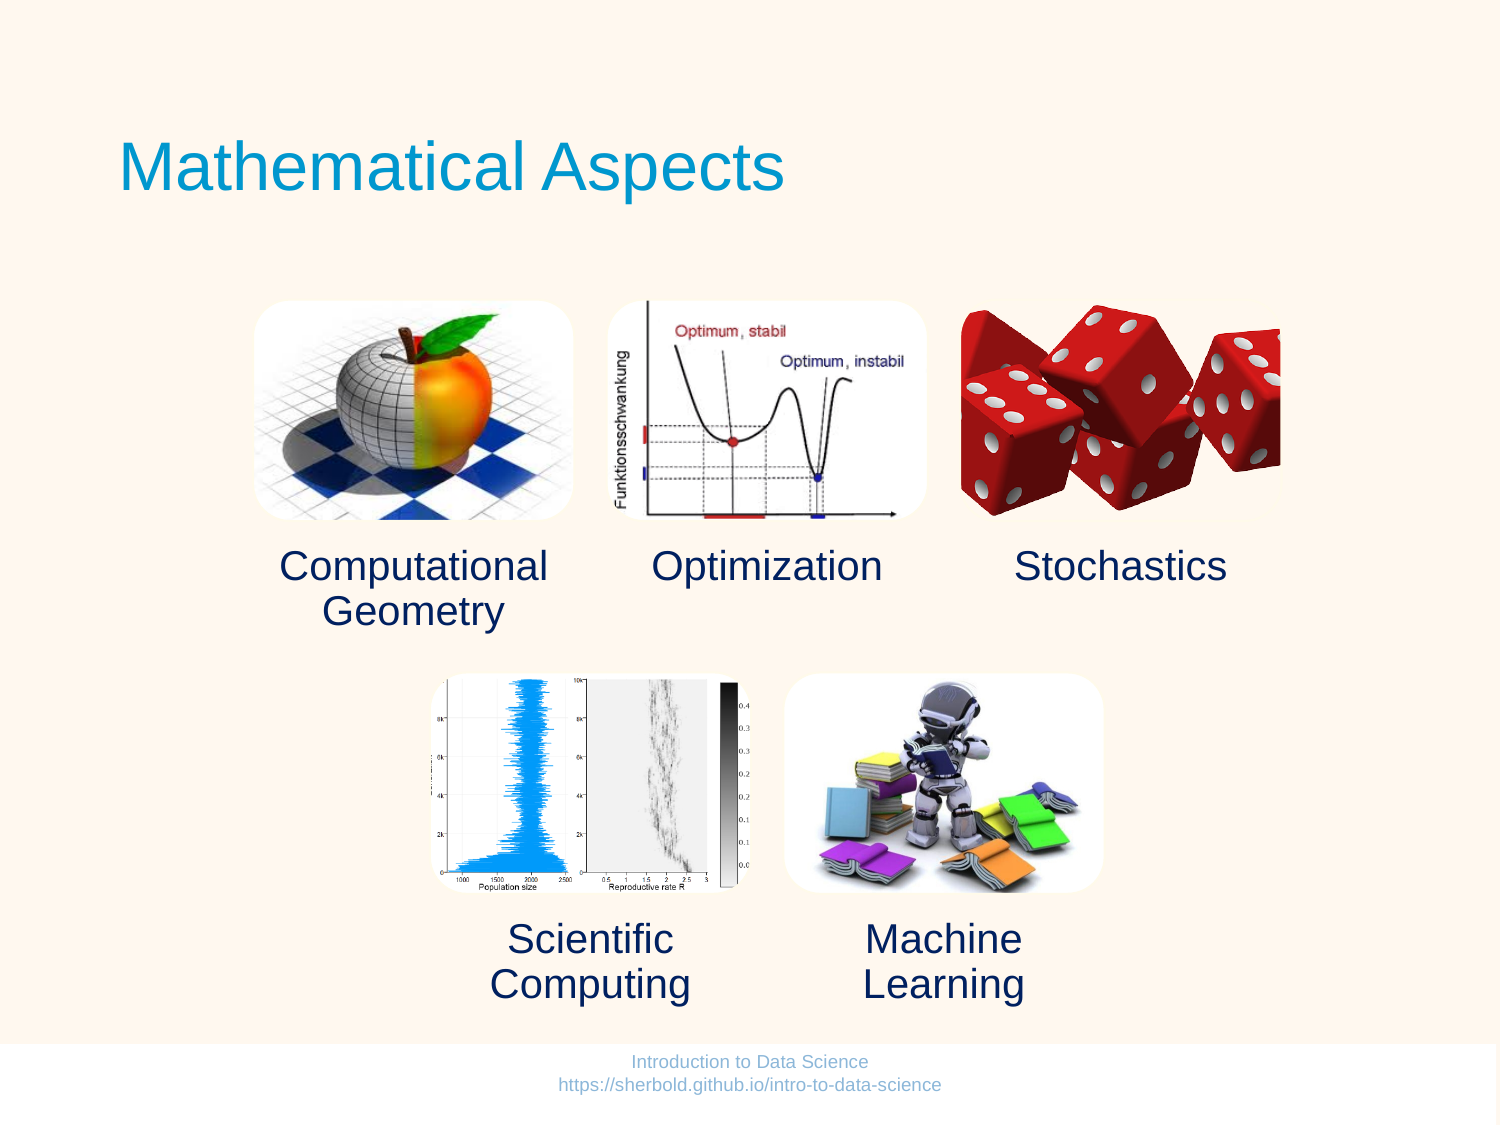

# Mathematical Aspects

Computational Geometry
Optimization
Stochastics
Scientific Computing
Machine Learning
Introduction to Data Science https://sherbold.github.io/intro-to-data-science